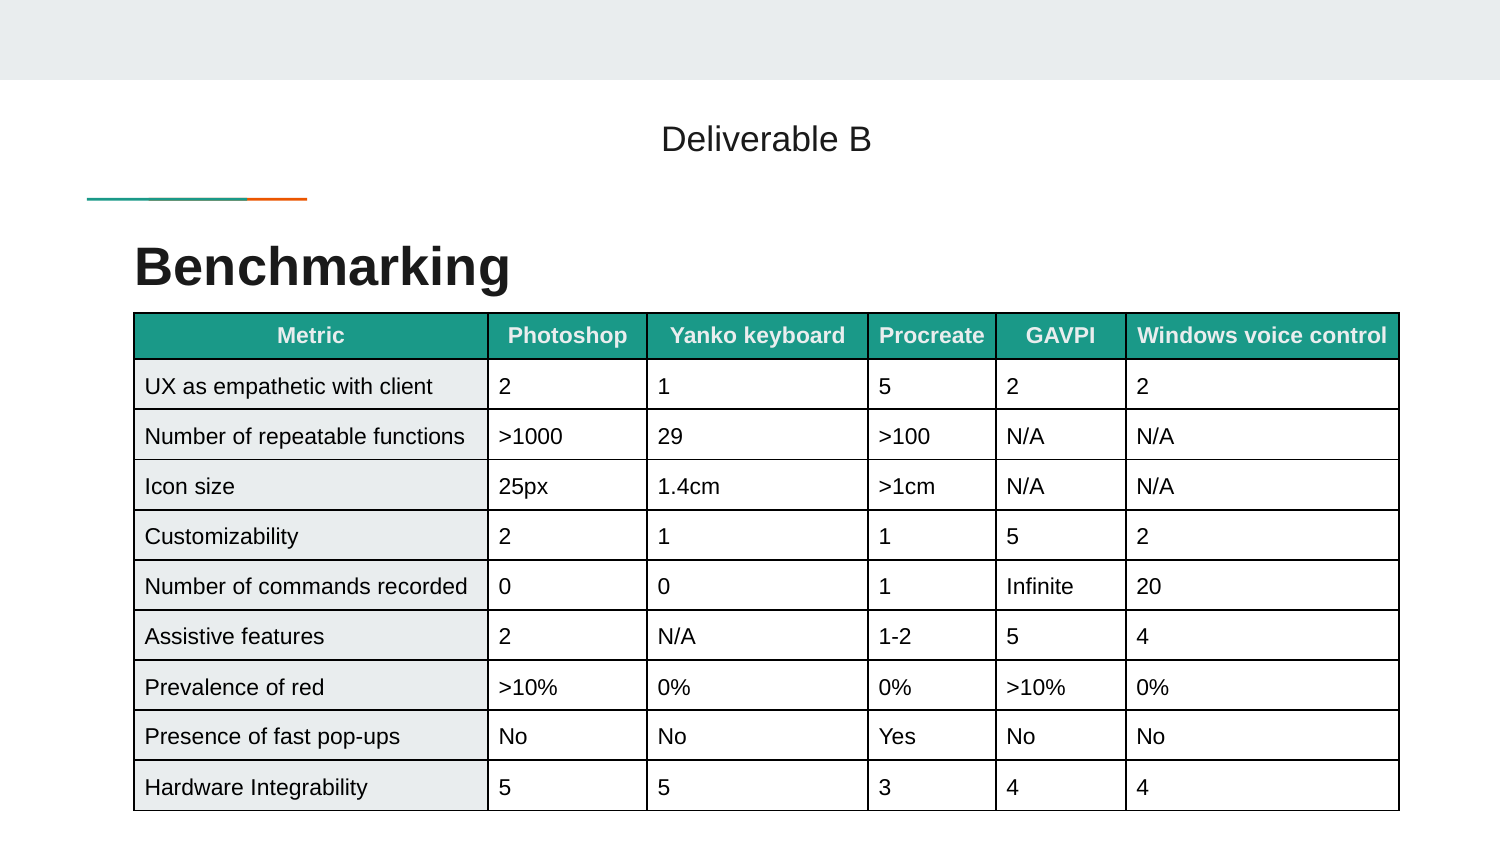

Deliverable B
# Benchmarking
| Metric | Photoshop | Yanko keyboard | Procreate | GAVPI | Windows voice control |
| --- | --- | --- | --- | --- | --- |
| UX as empathetic with client | 2 | 1 | 5 | 2 | 2 |
| Number of repeatable functions | >1000 | 29 | >100 | N/A | N/A |
| Icon size | 25px | 1.4cm | >1cm | N/A | N/A |
| Customizability | 2 | 1 | 1 | 5 | 2 |
| Number of commands recorded | 0 | 0 | 1 | Infinite | 20 |
| Assistive features | 2 | N/A | 1-2 | 5 | 4 |
| Prevalence of red | >10% | 0% | 0% | >10% | 0% |
| Presence of fast pop-ups | No | No | Yes | No | No |
| Hardware Integrability | 5 | 5 | 3 | 4 | 4 |